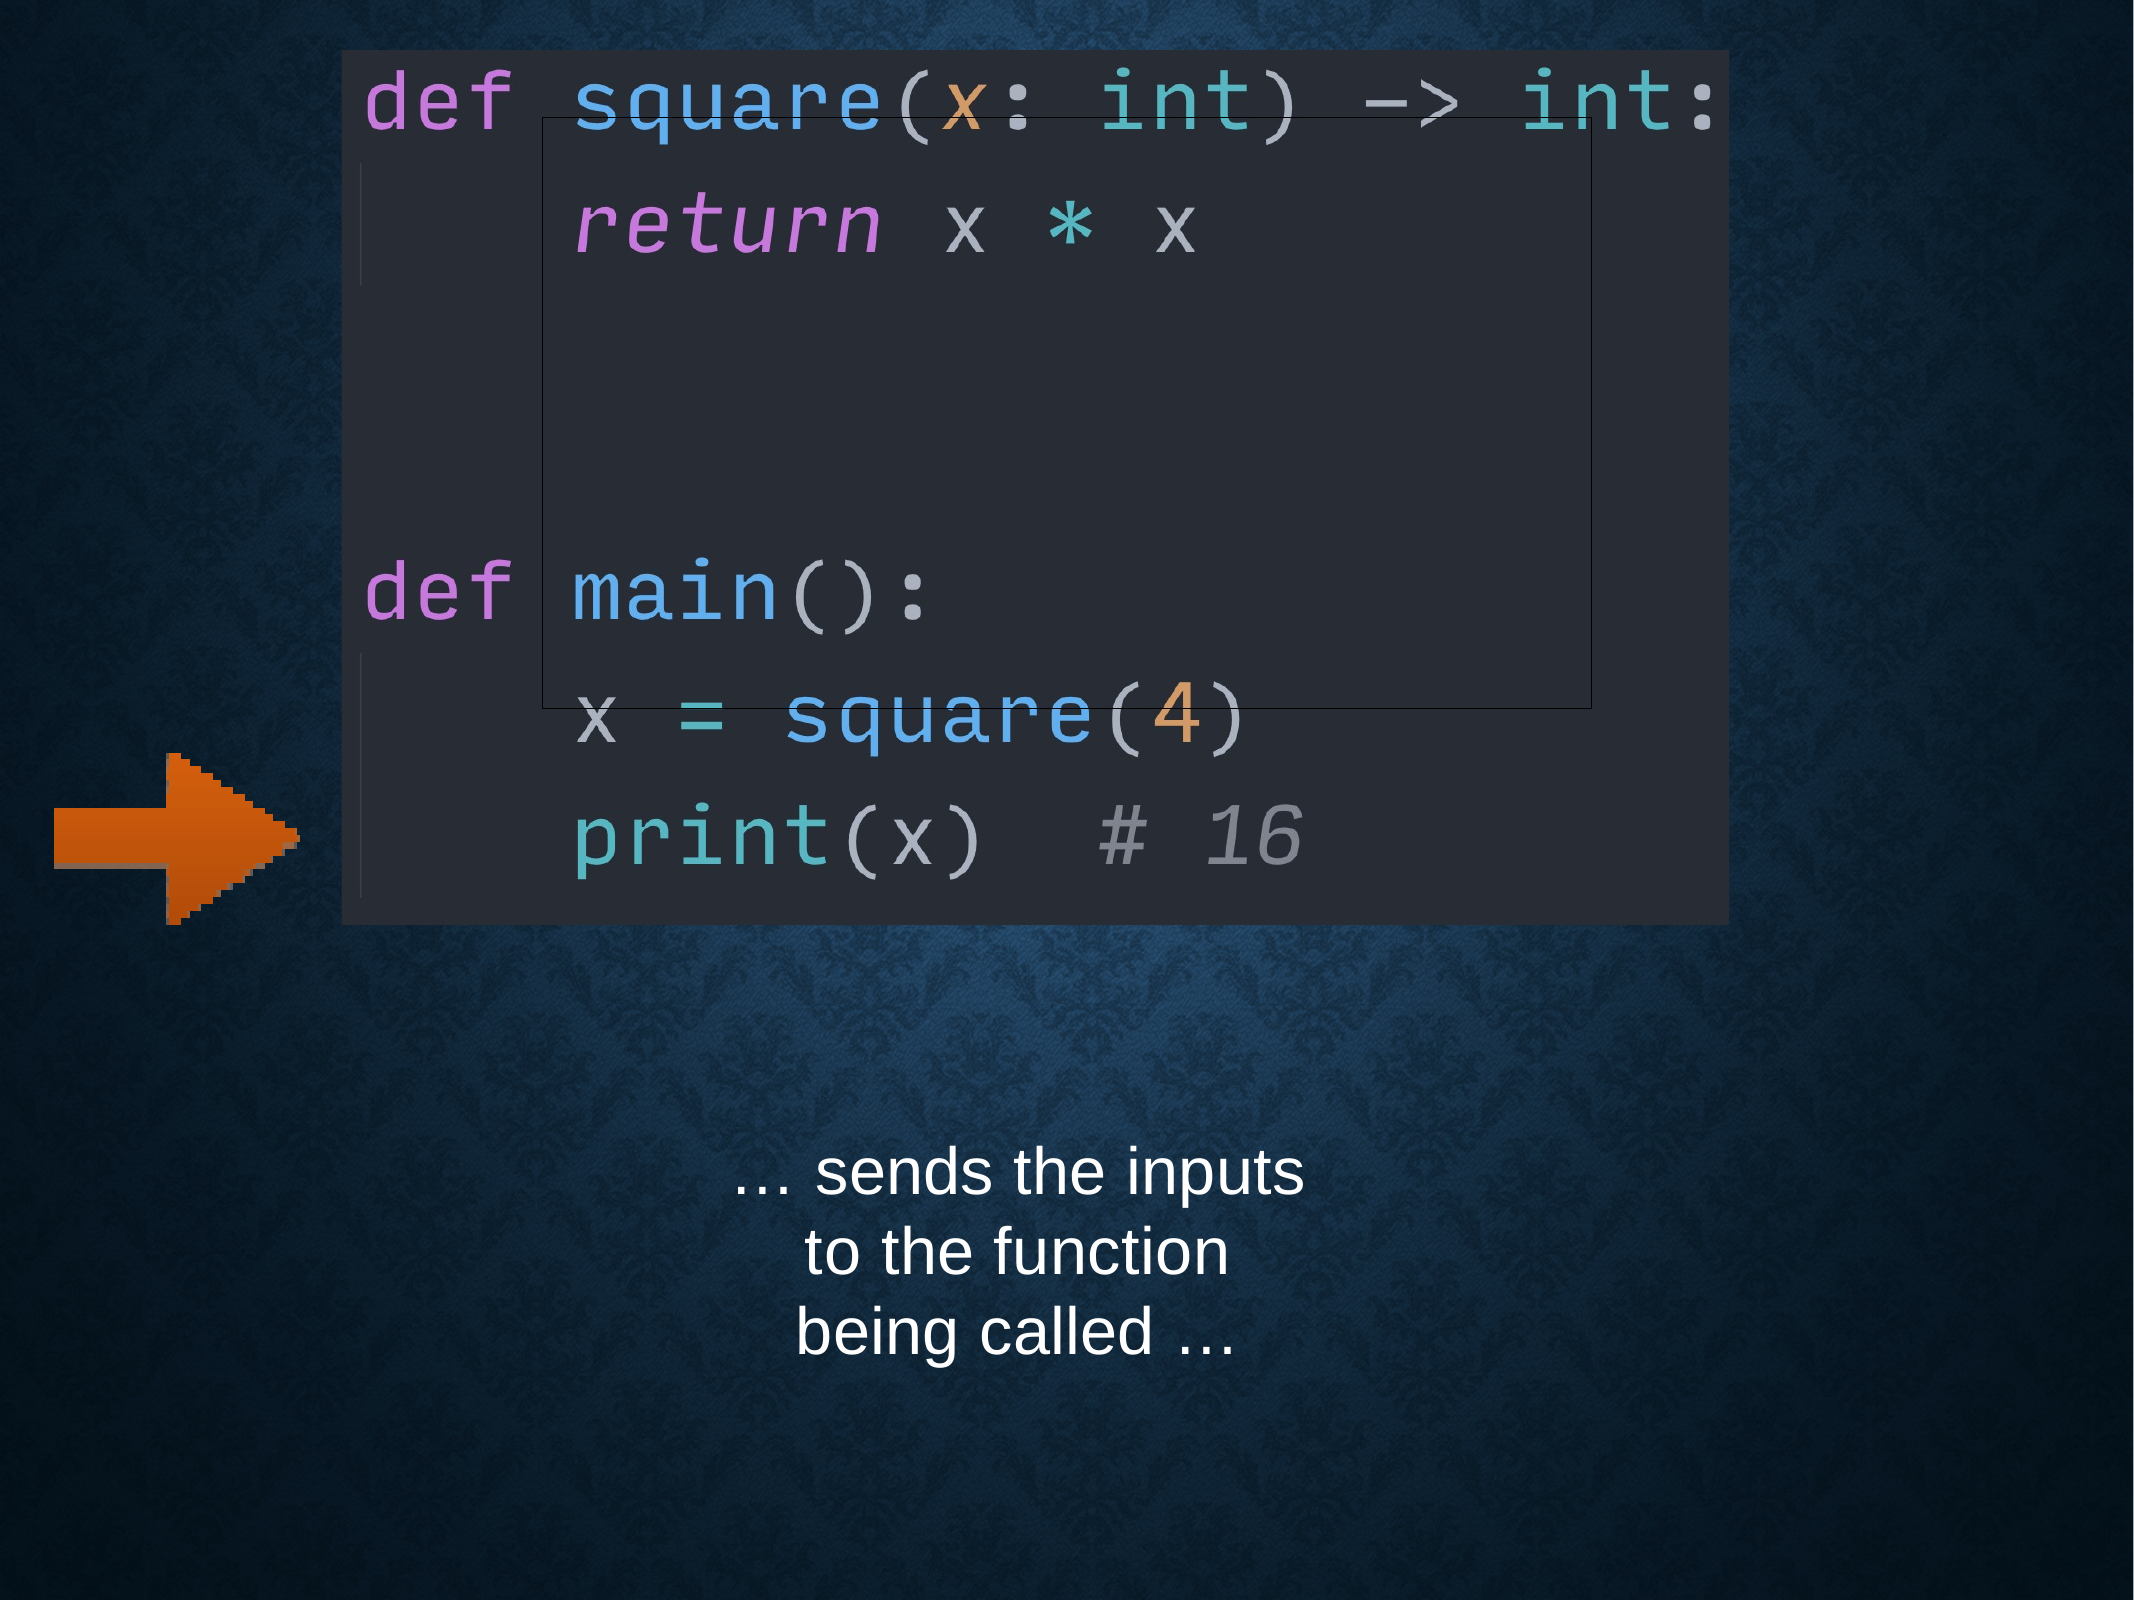

% Š jreese € $ n7cmdr @ jreese.sh

… sends the inputs to the function being called …